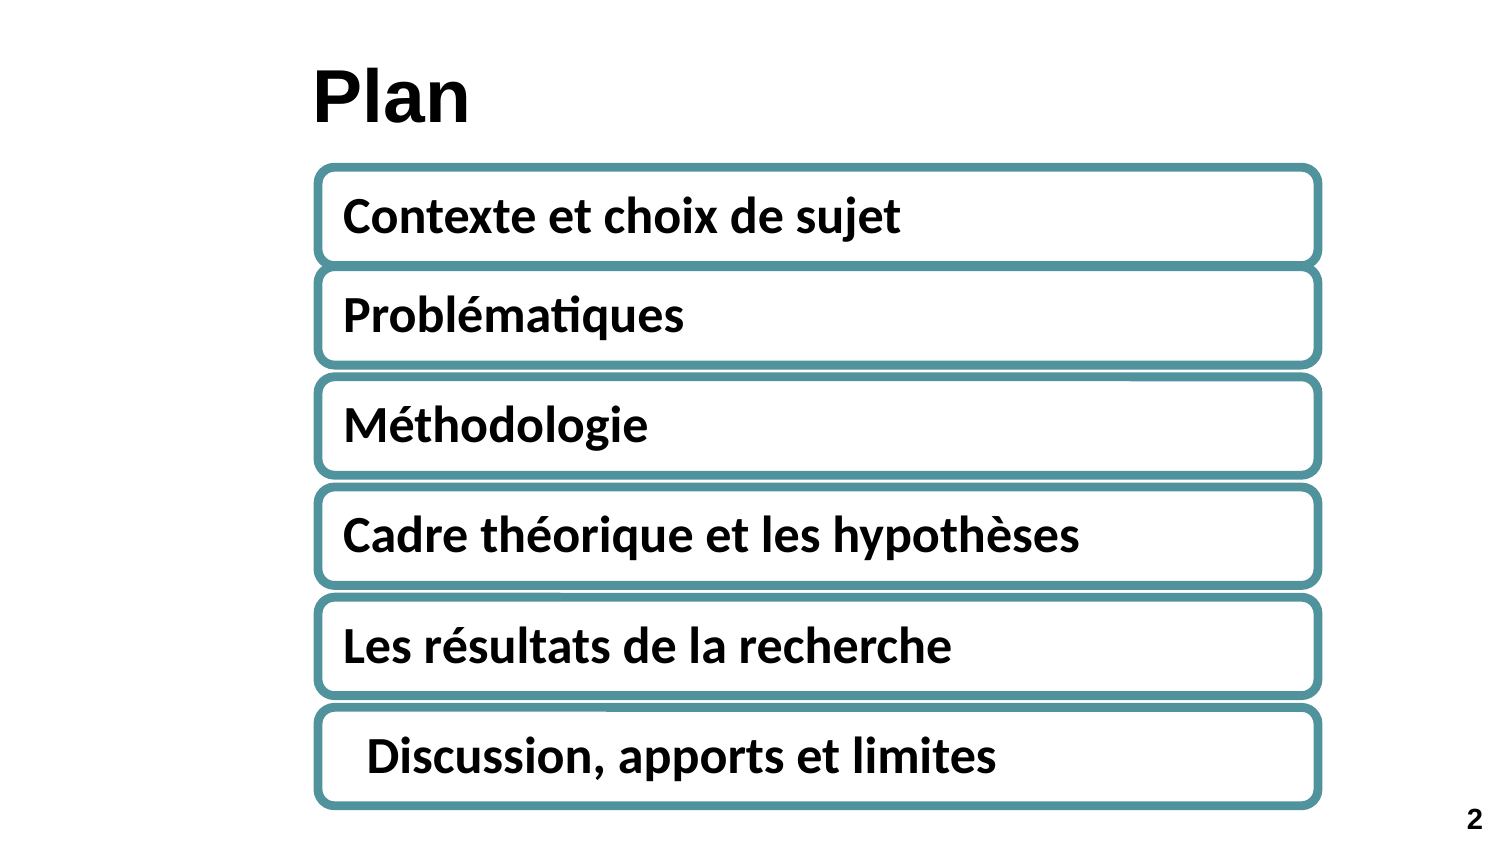

# Plan
Contexte et choix de sujet
Problématiques
Méthodologie
Cadre théorique et les hypothèses
Les résultats de la recherche
  Discussion, apports et limites
2